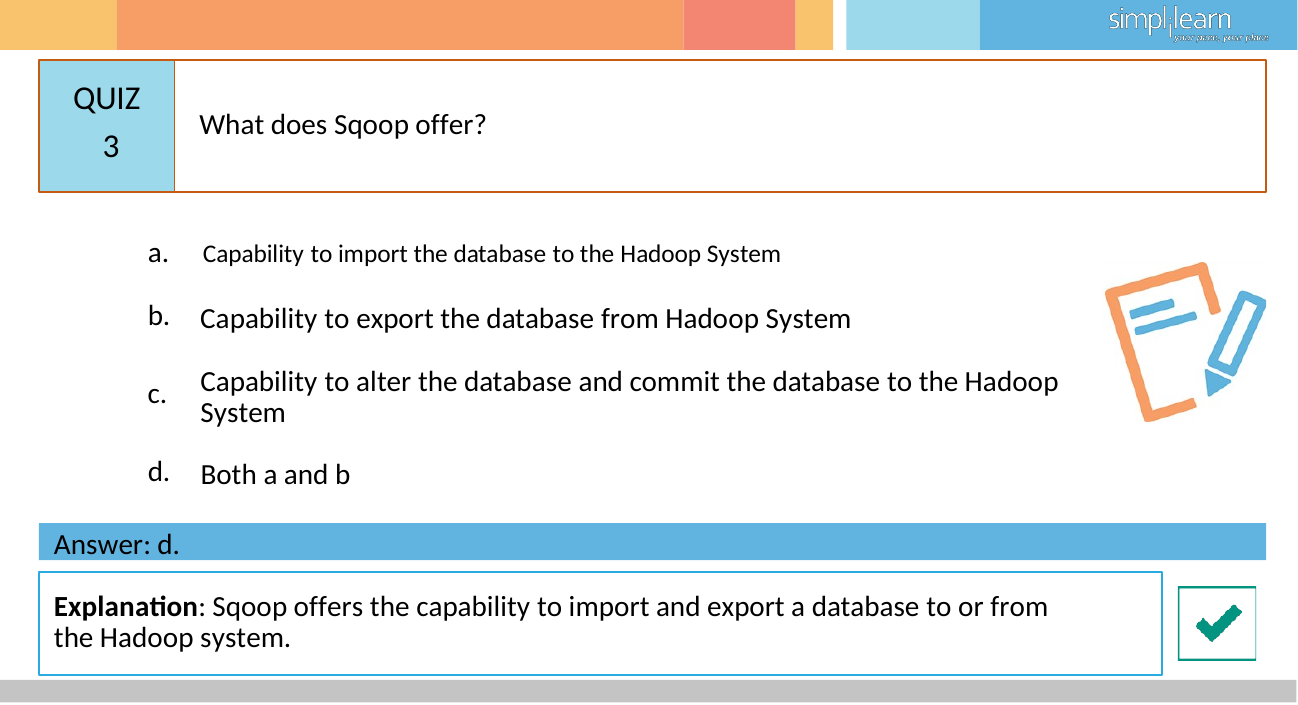

# QUIZ 3
What does Sqoop offer?
a.	Capability to import the database to the Hadoop System

b.
Capability to export the database from Hadoop System
Capability to alter the database and commit the database to the Hadoop System
c.
d.
Both a and b
Answer: d.

Explanation: Sqoop offers the capability to import and export a database to or from the Hadoop system.